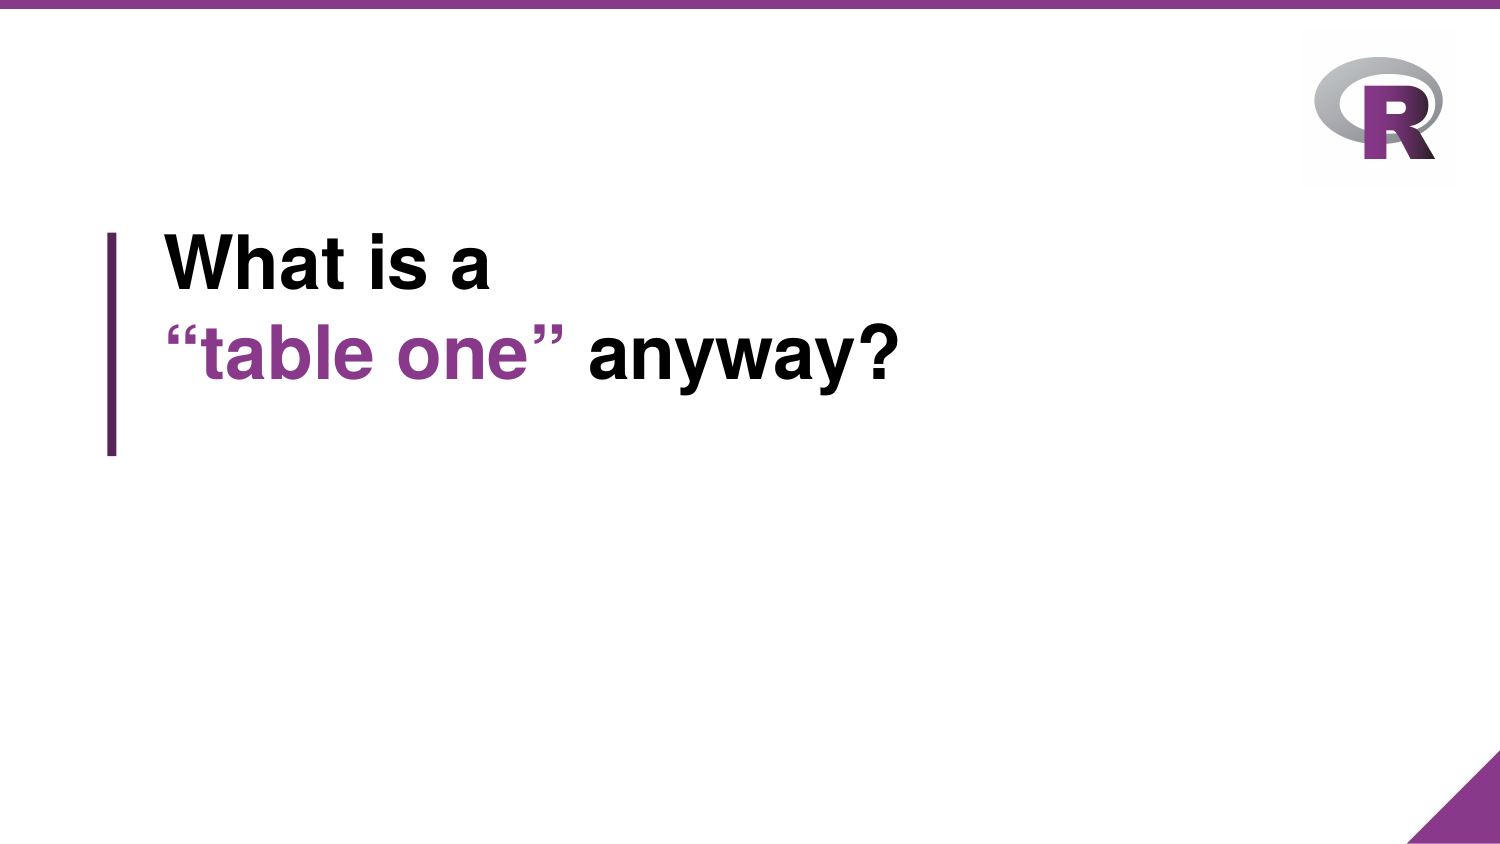

# What is a “table one” anyway?